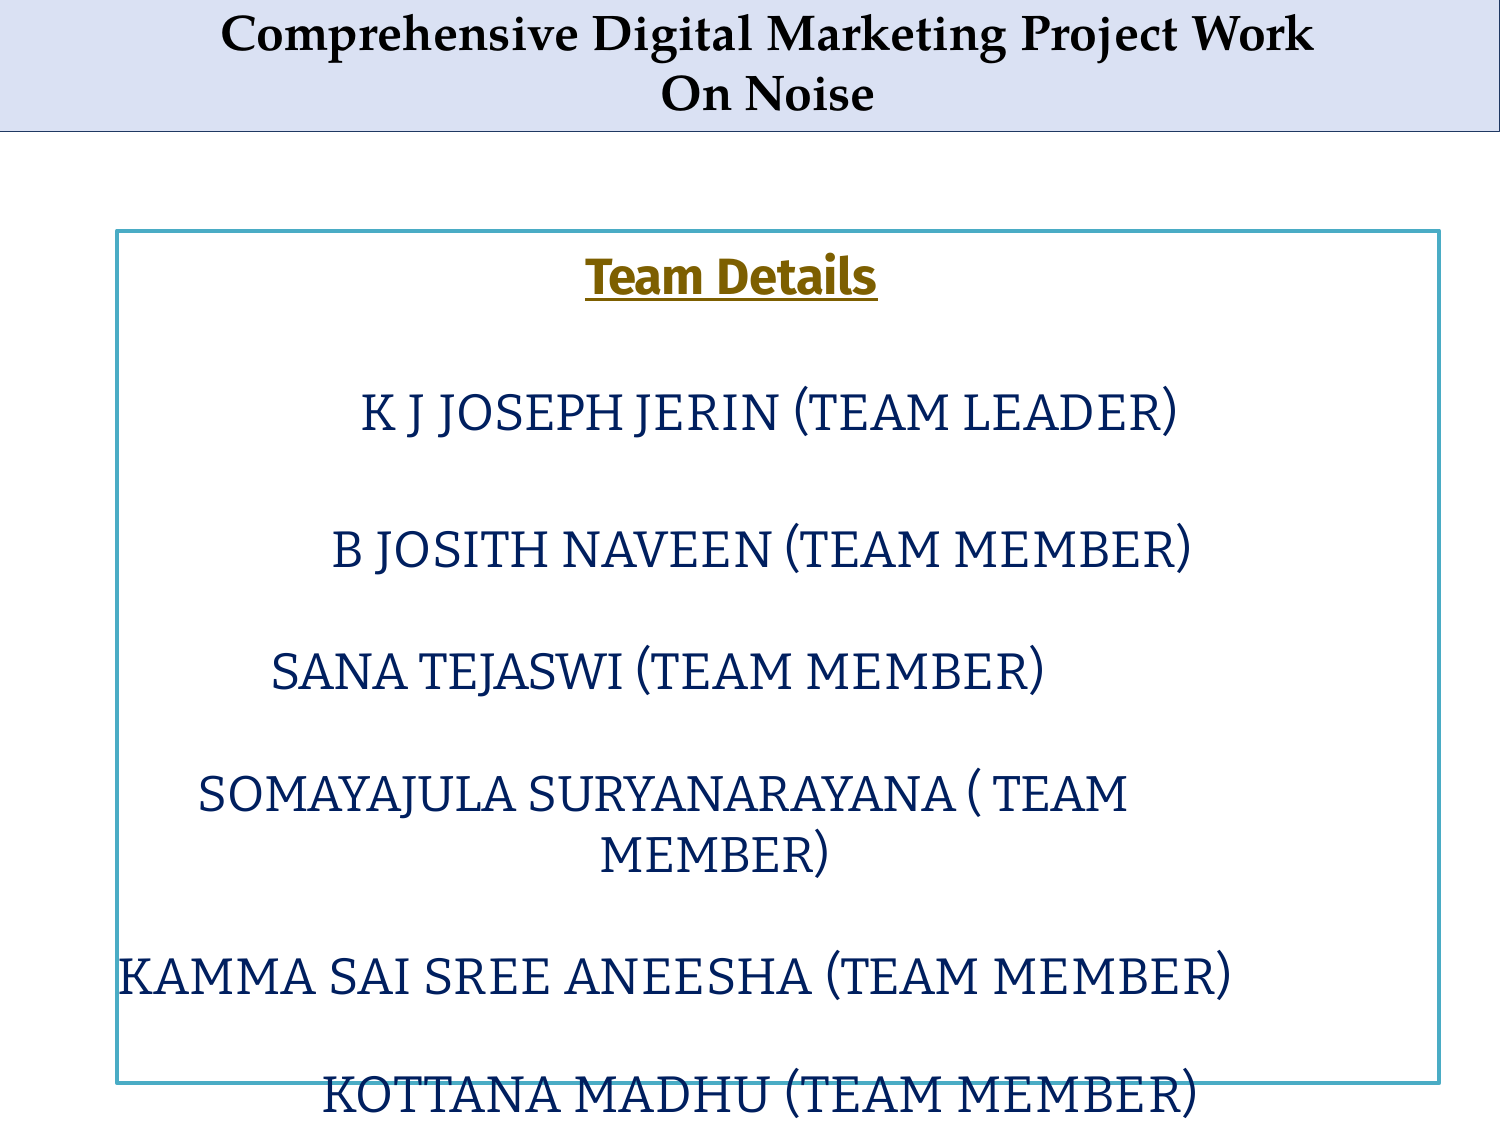

# Comprehensive Digital Marketing Project Work On Noise

Team Details
            K J JOSEPH JERIN (TEAM LEADER)
          B JOSITH NAVEEN (TEAM MEMBER)

SANA TEJASWI (TEAM MEMBER)

 SOMAYAJULA SURYANARAYANA ( TEAM MEMBER)

   KAMMA SAI SREE ANEESHA (TEAM MEMBER)

                  KOTTANA MADHU (TEAM MEMBER)